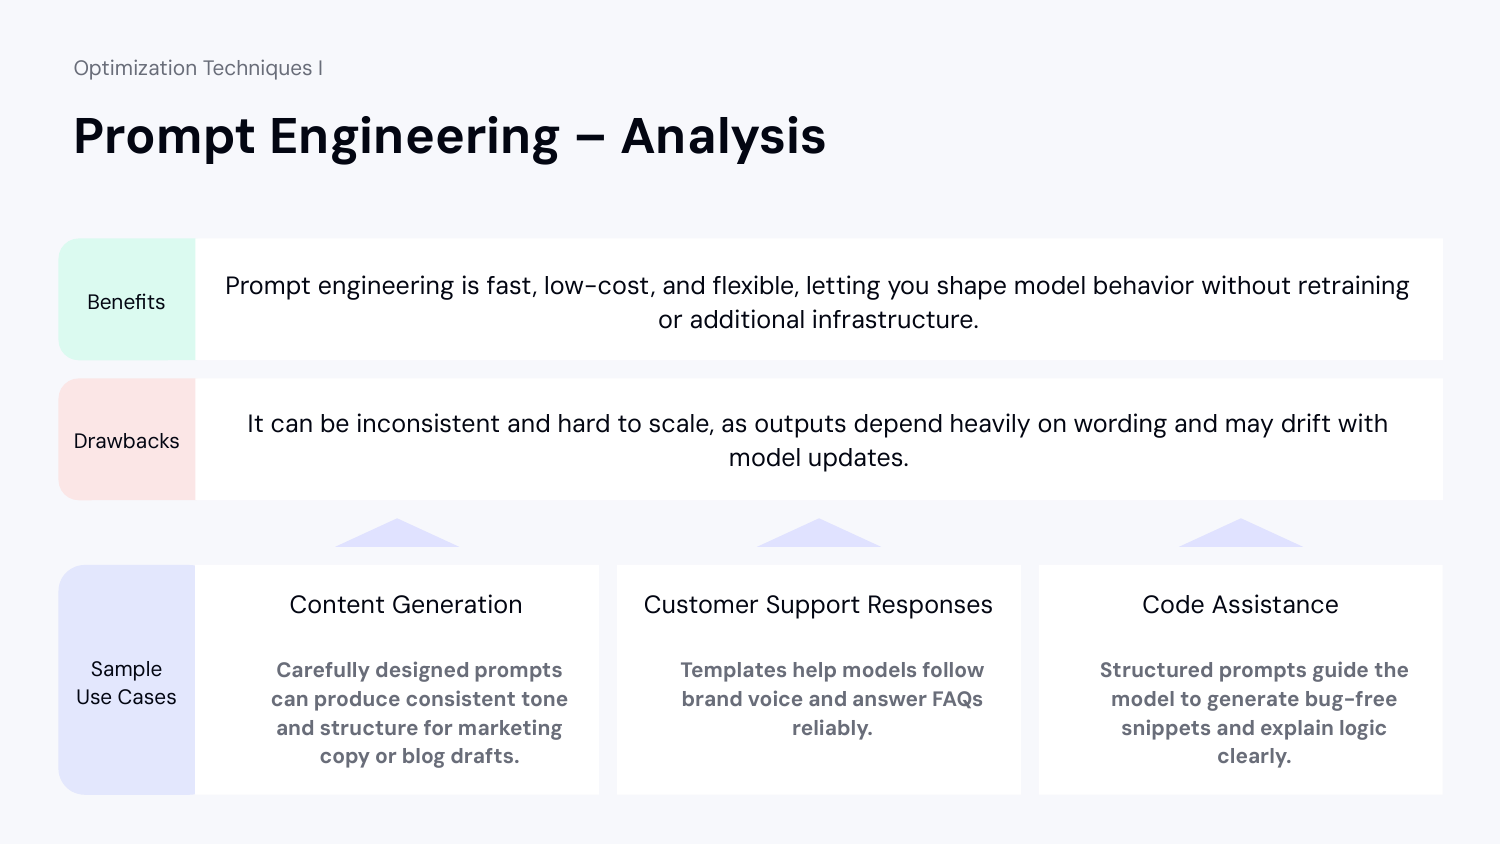

Optimization Techniques I
# Prompt Engineering – Analysis
Benefits

Prompt engineering is fast, low-cost, and flexible, letting you shape model behavior without retraining or additional infrastructure.
It can be inconsistent and hard to scale, as outputs depend heavily on wording and may drift with model updates.

Drawbacks

Customer Support Responses
Code Assistance

Content Generation
Sample Use Cases
Carefully designed prompts can produce consistent tone and structure for marketing copy or blog drafts.
Templates help models follow brand voice and answer FAQs reliably.
Structured prompts guide the model to generate bug-free snippets and explain logic clearly.